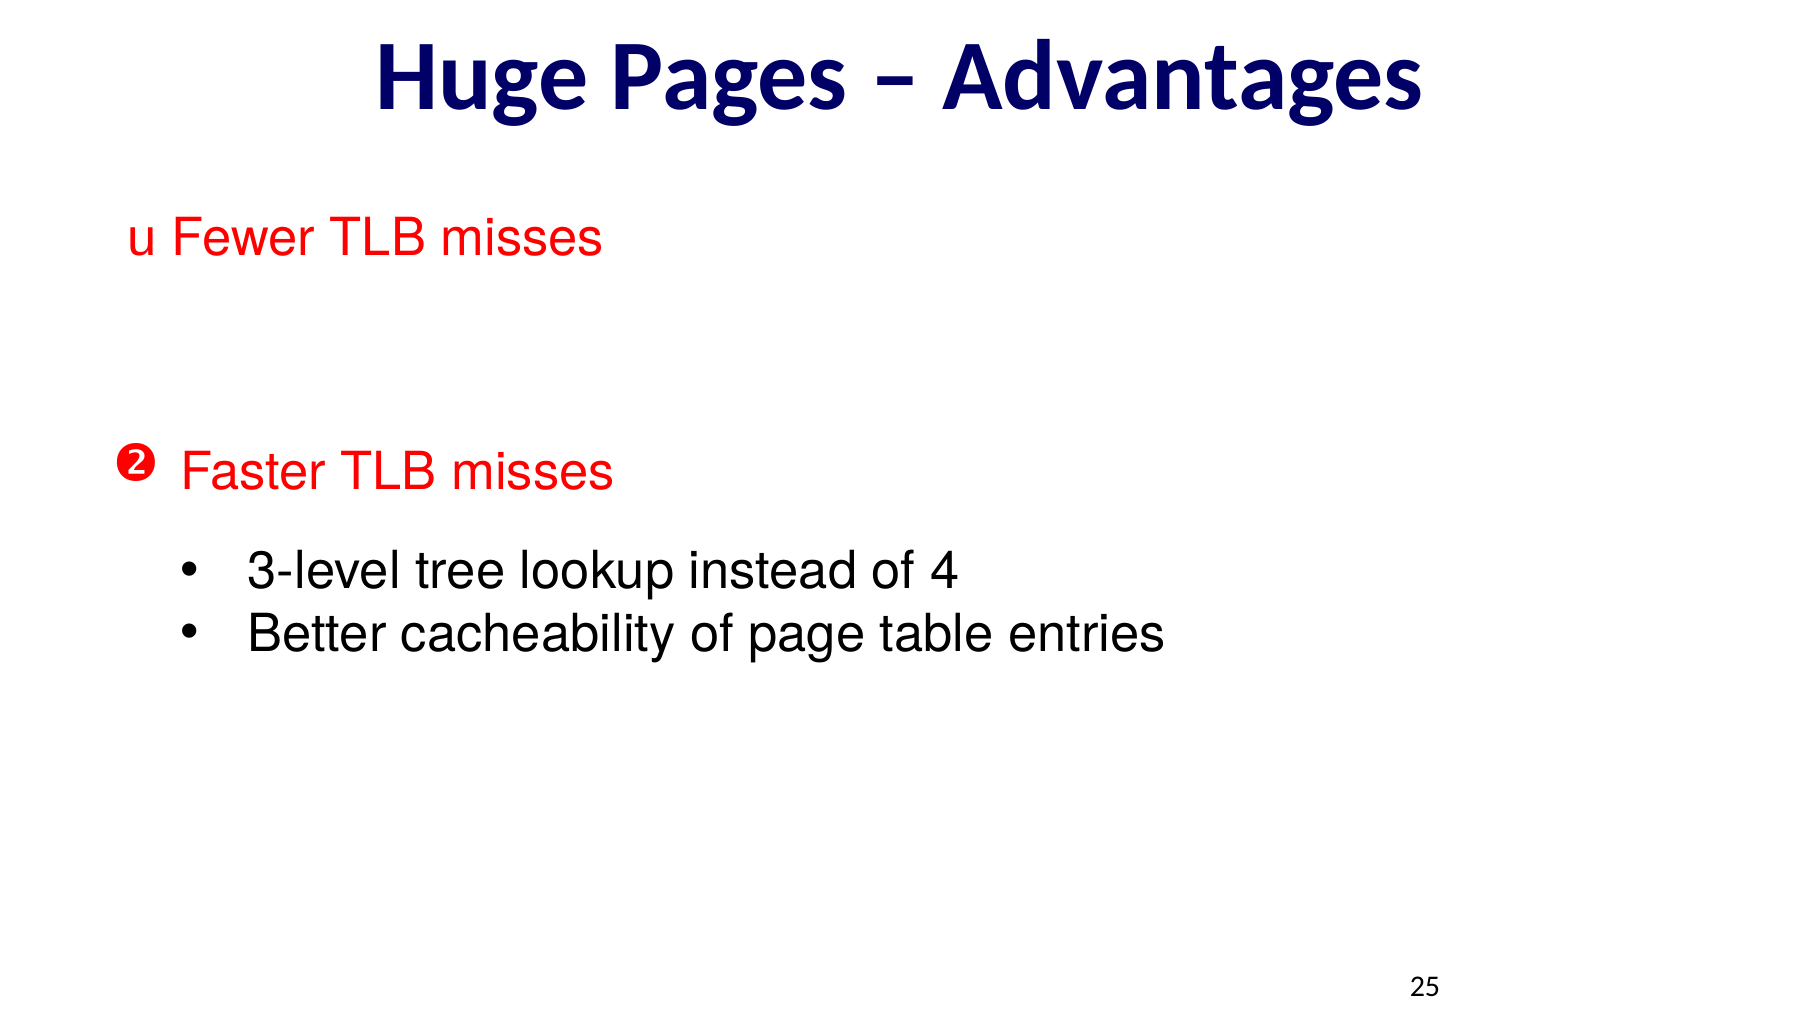

# Huge Pages – Advantages
u Fewer TLB misses
Faster TLB misses

3-level tree lookup instead of 4
Better cacheability of page table entries
25